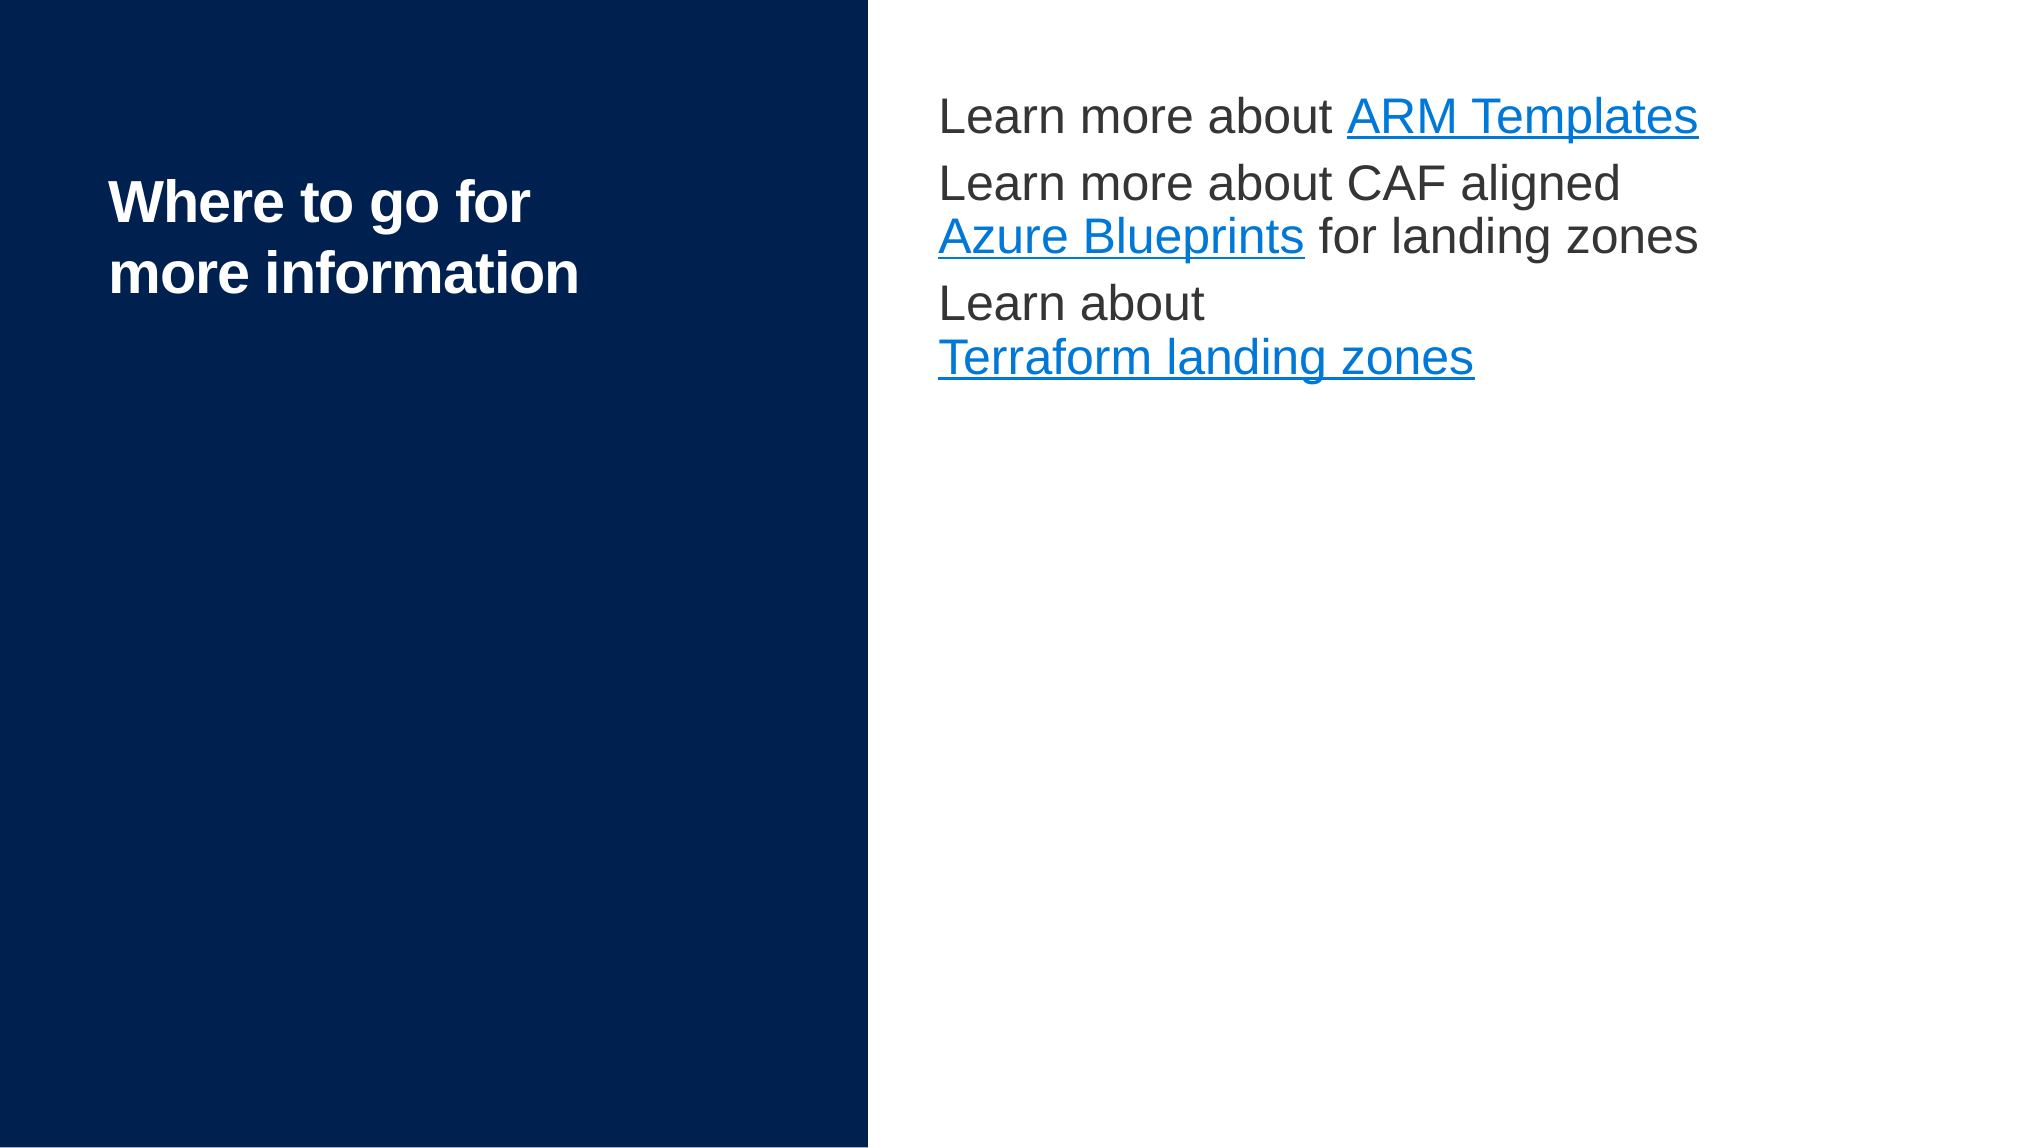

Learn more about ARM Templates
Learn more about CAF aligned Azure Blueprints for landing zones
Learn about Terraform landing zones

# Where to go for more information